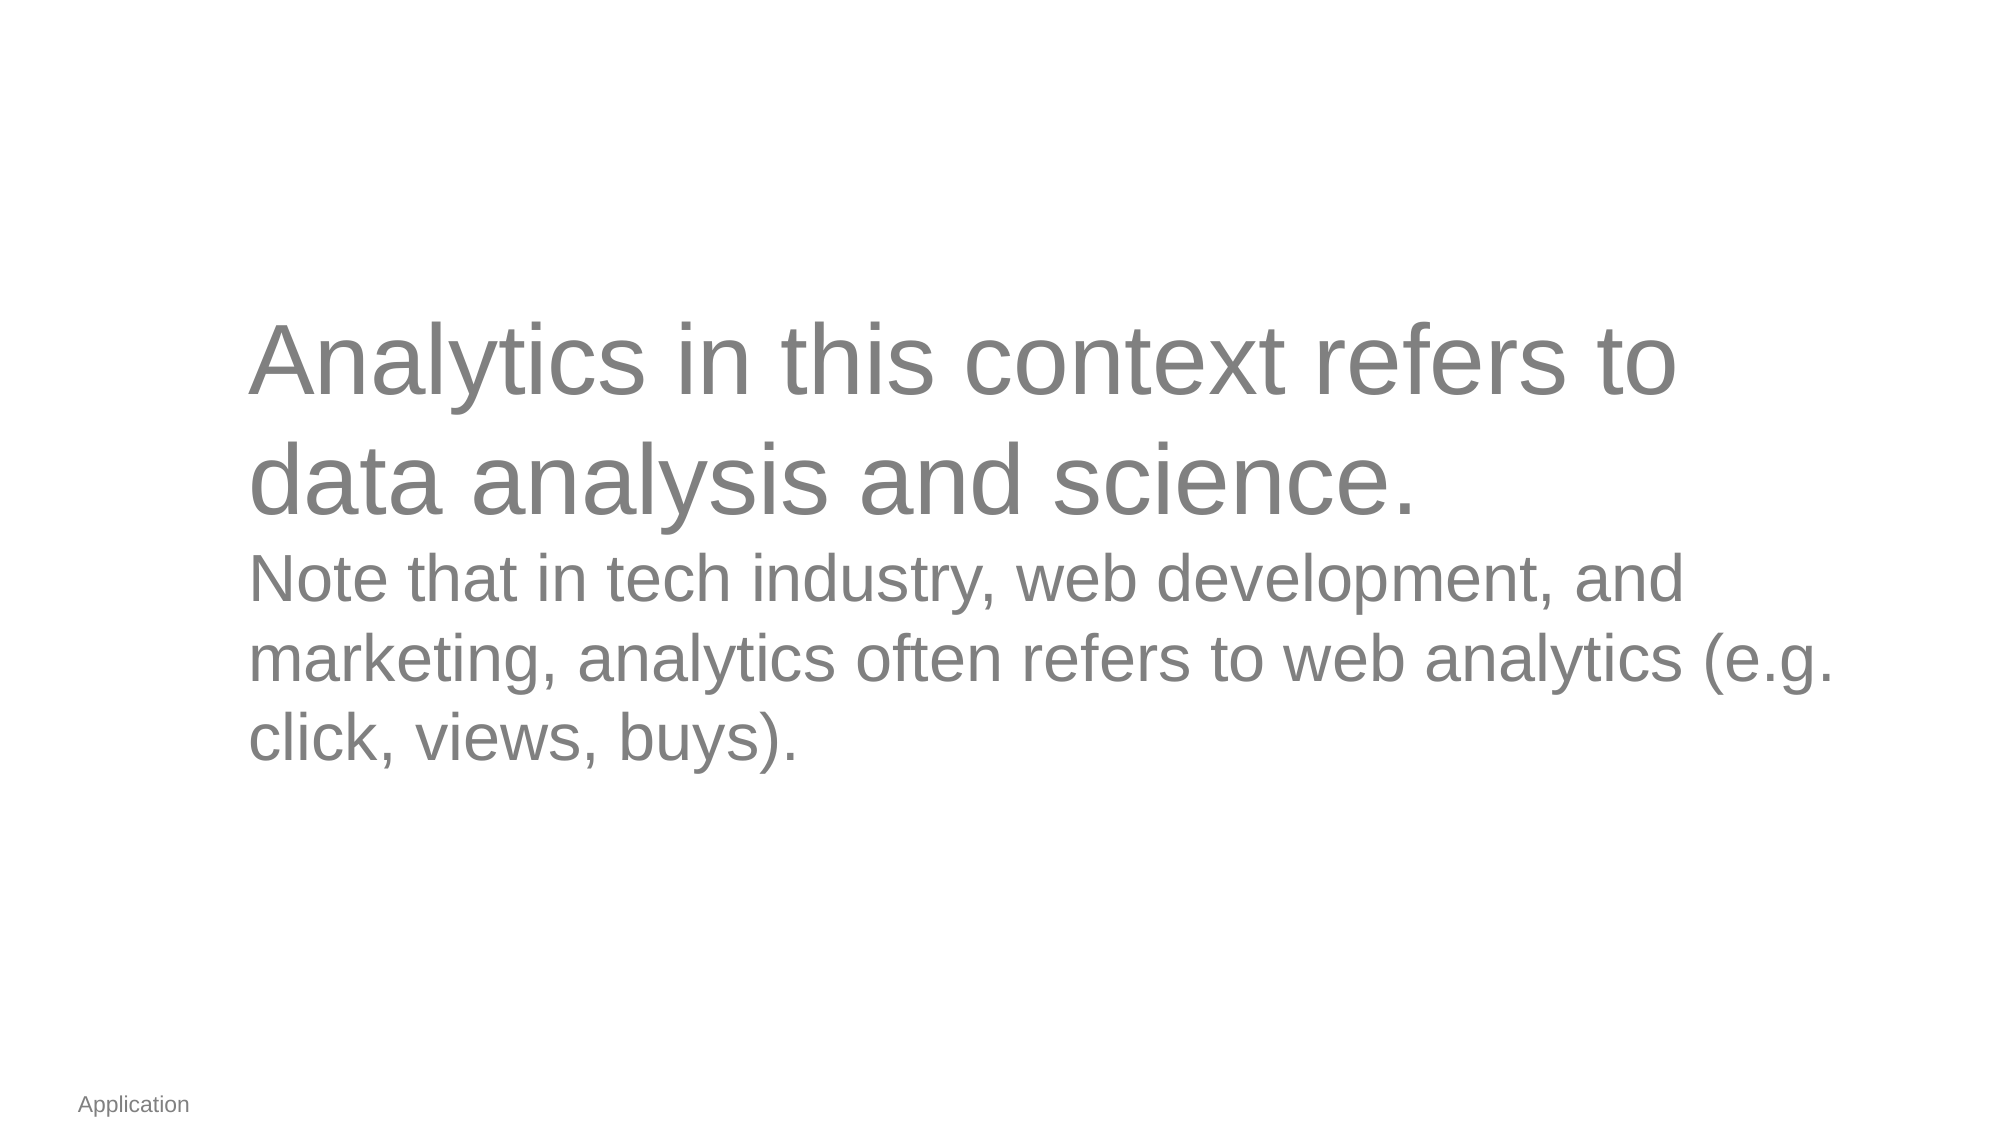

Analytics in this context refers to data analysis and science.
Note that in tech industry, web development, and marketing, analytics often refers to web analytics (e.g. click, views, buys).
Application